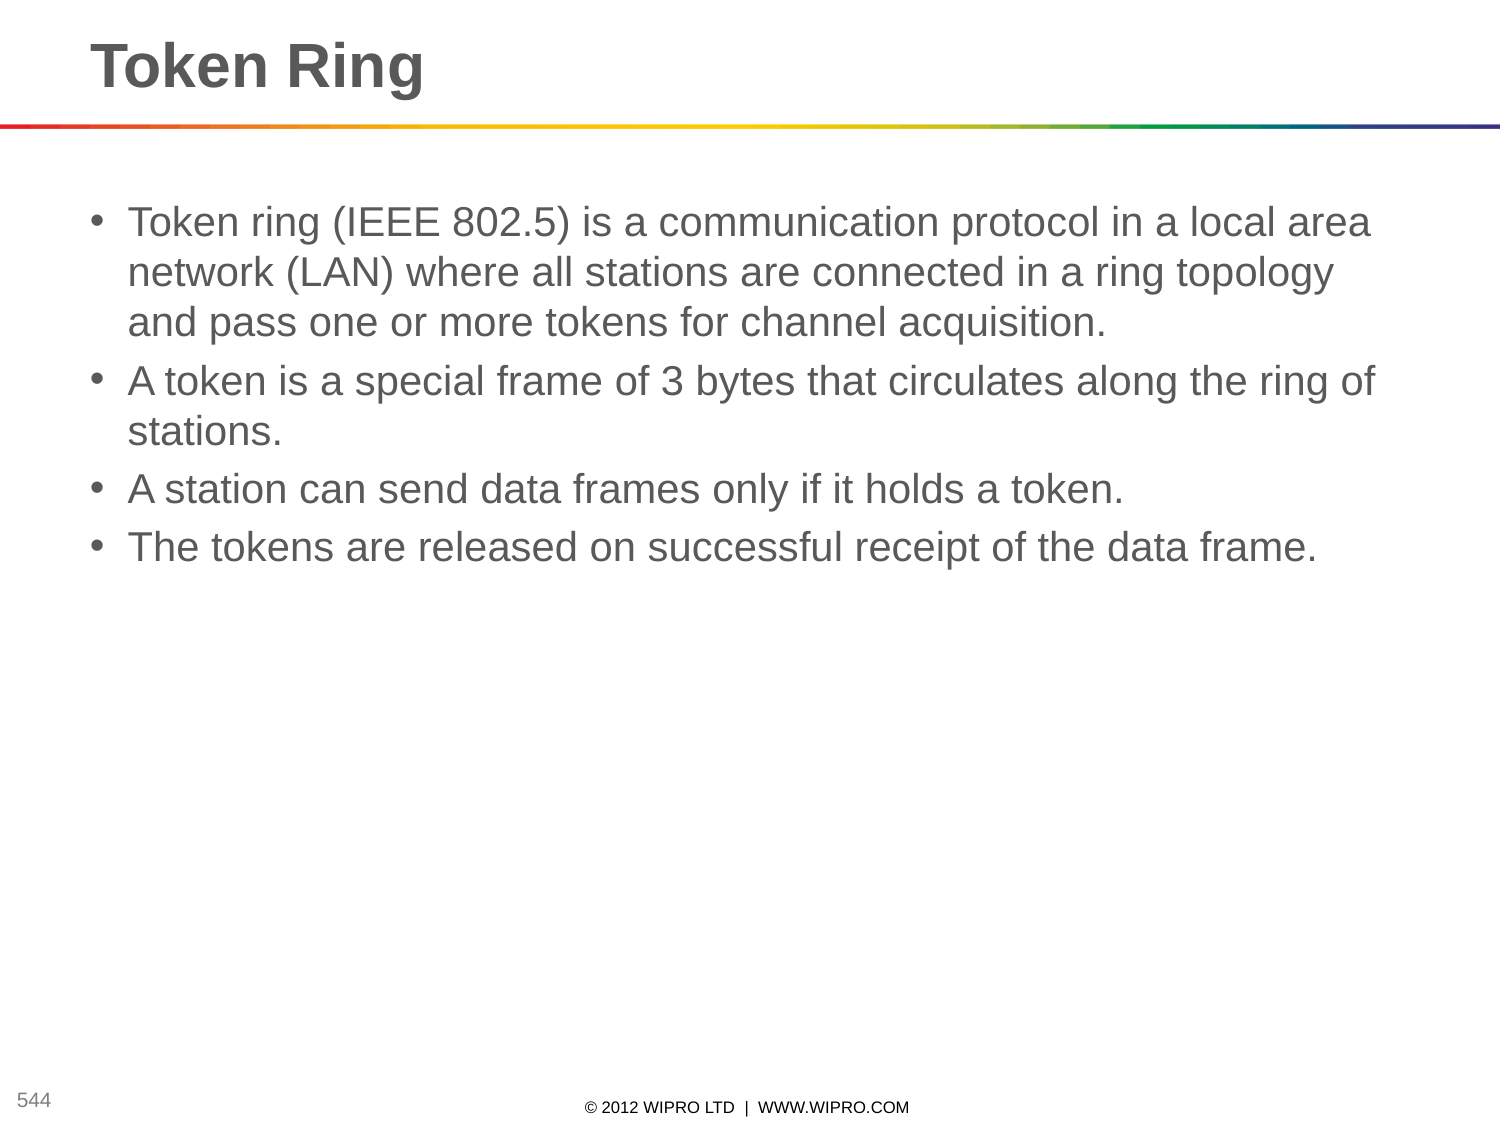

# Token Ring
Token ring (IEEE 802.5) is a communication protocol in a local area network (LAN) where all stations are connected in a ring topology and pass one or more tokens for channel acquisition.
A token is a special frame of 3 bytes that circulates along the ring of stations.
A station can send data frames only if it holds a token.
The tokens are released on successful receipt of the data frame.